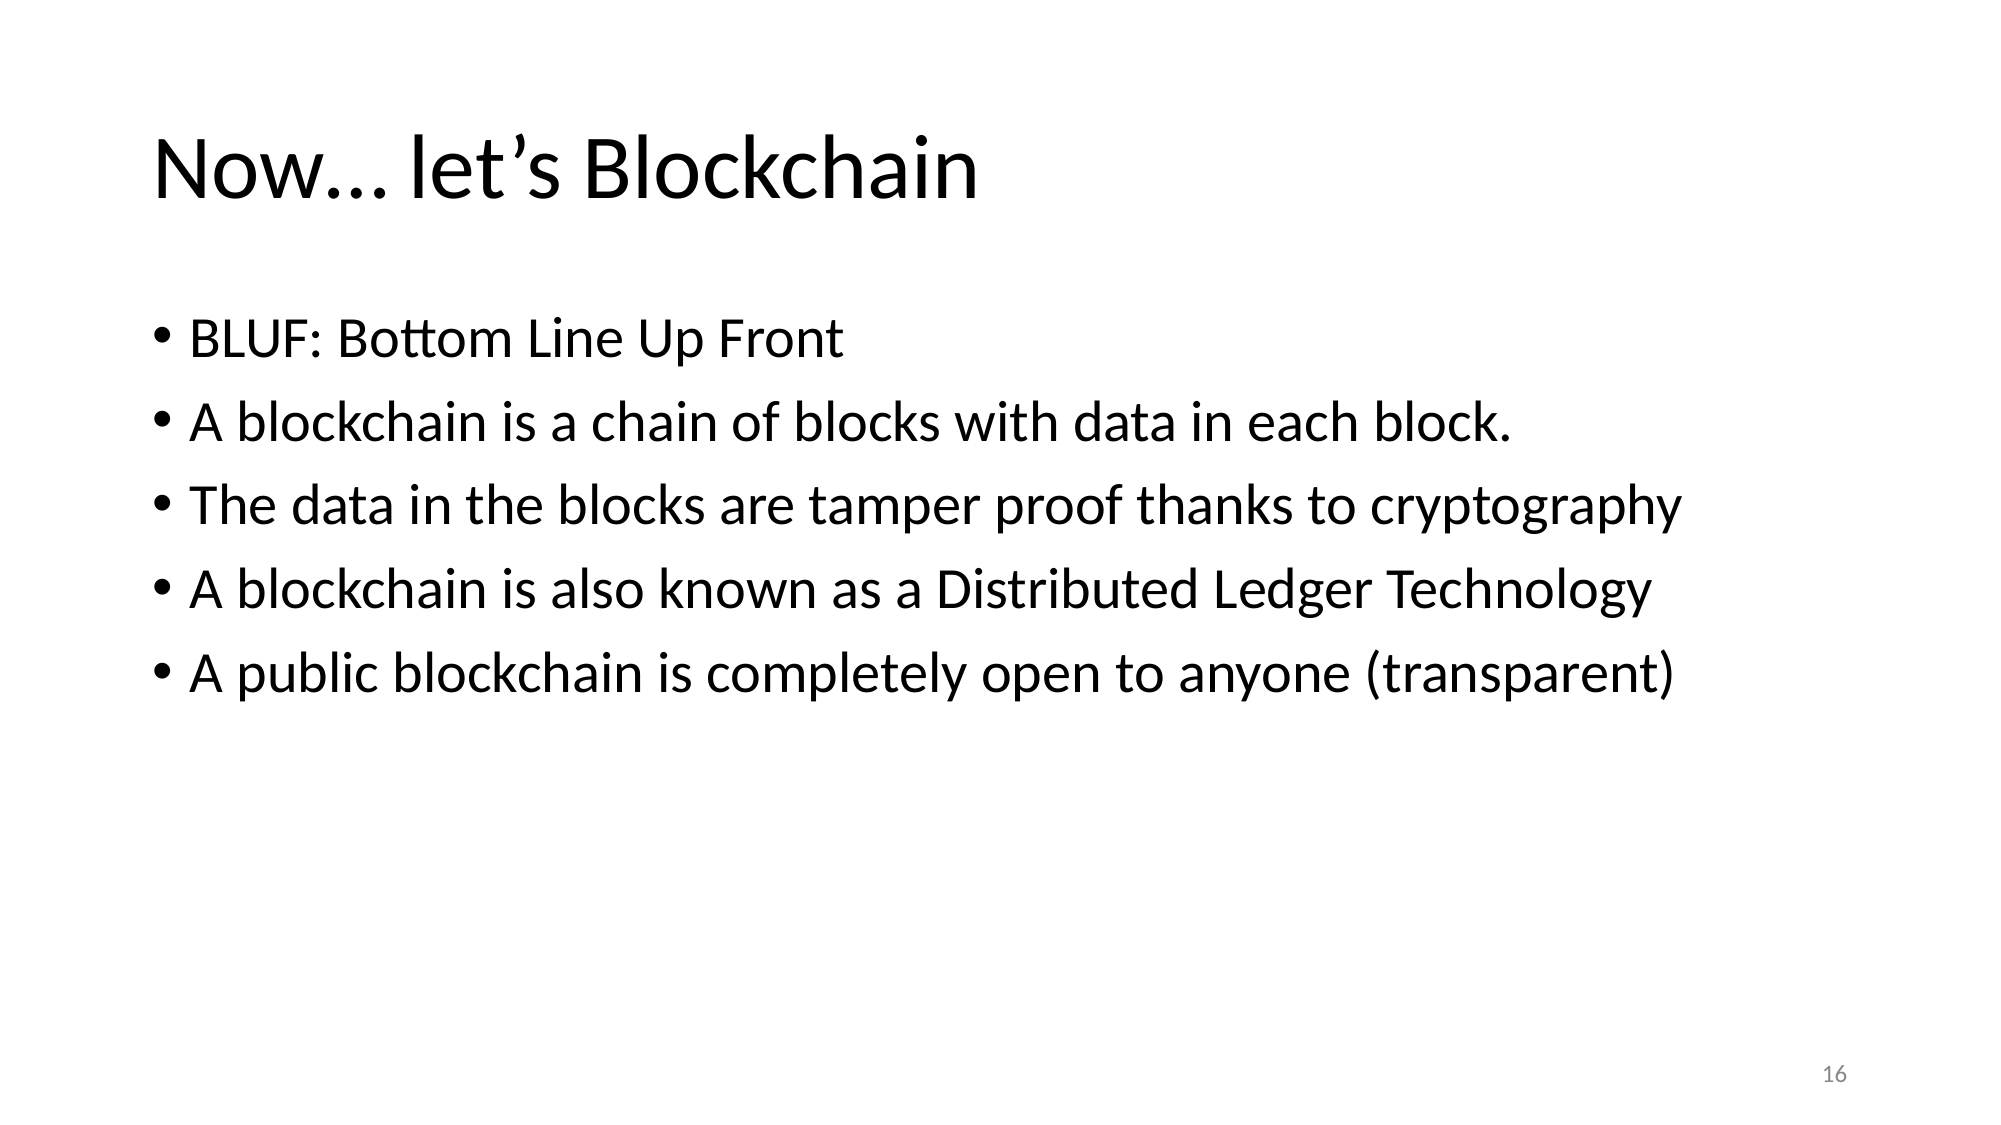

# Now… let’s Blockchain
BLUF: Bottom Line Up Front
A blockchain is a chain of blocks with data in each block.
The data in the blocks are tamper proof thanks to cryptography
A blockchain is also known as a Distributed Ledger Technology
A public blockchain is completely open to anyone (transparent)

16